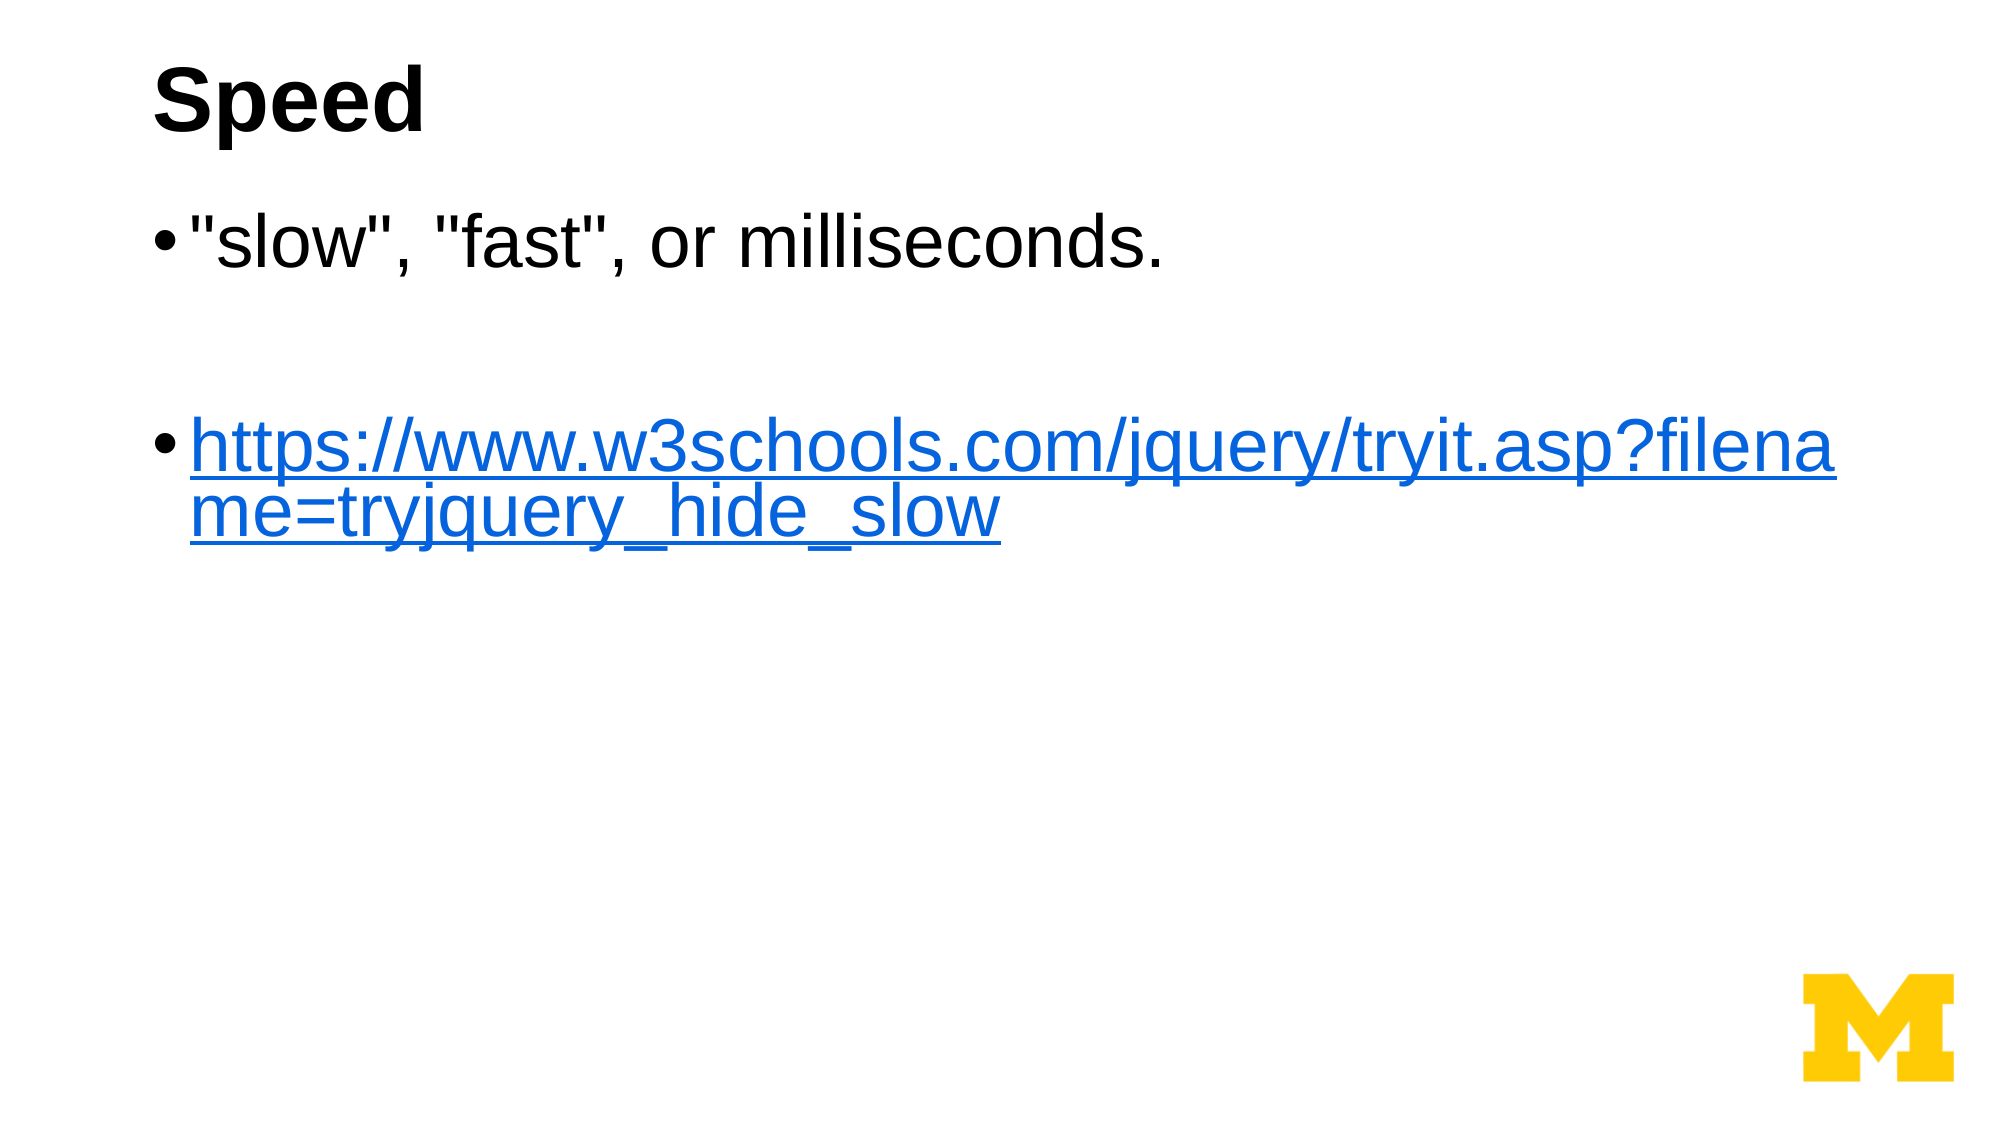

# Speed
"slow", "fast", or milliseconds.

https://www.w3schools.com/jquery/tryit.asp?filename=tryjquery_hide_slow